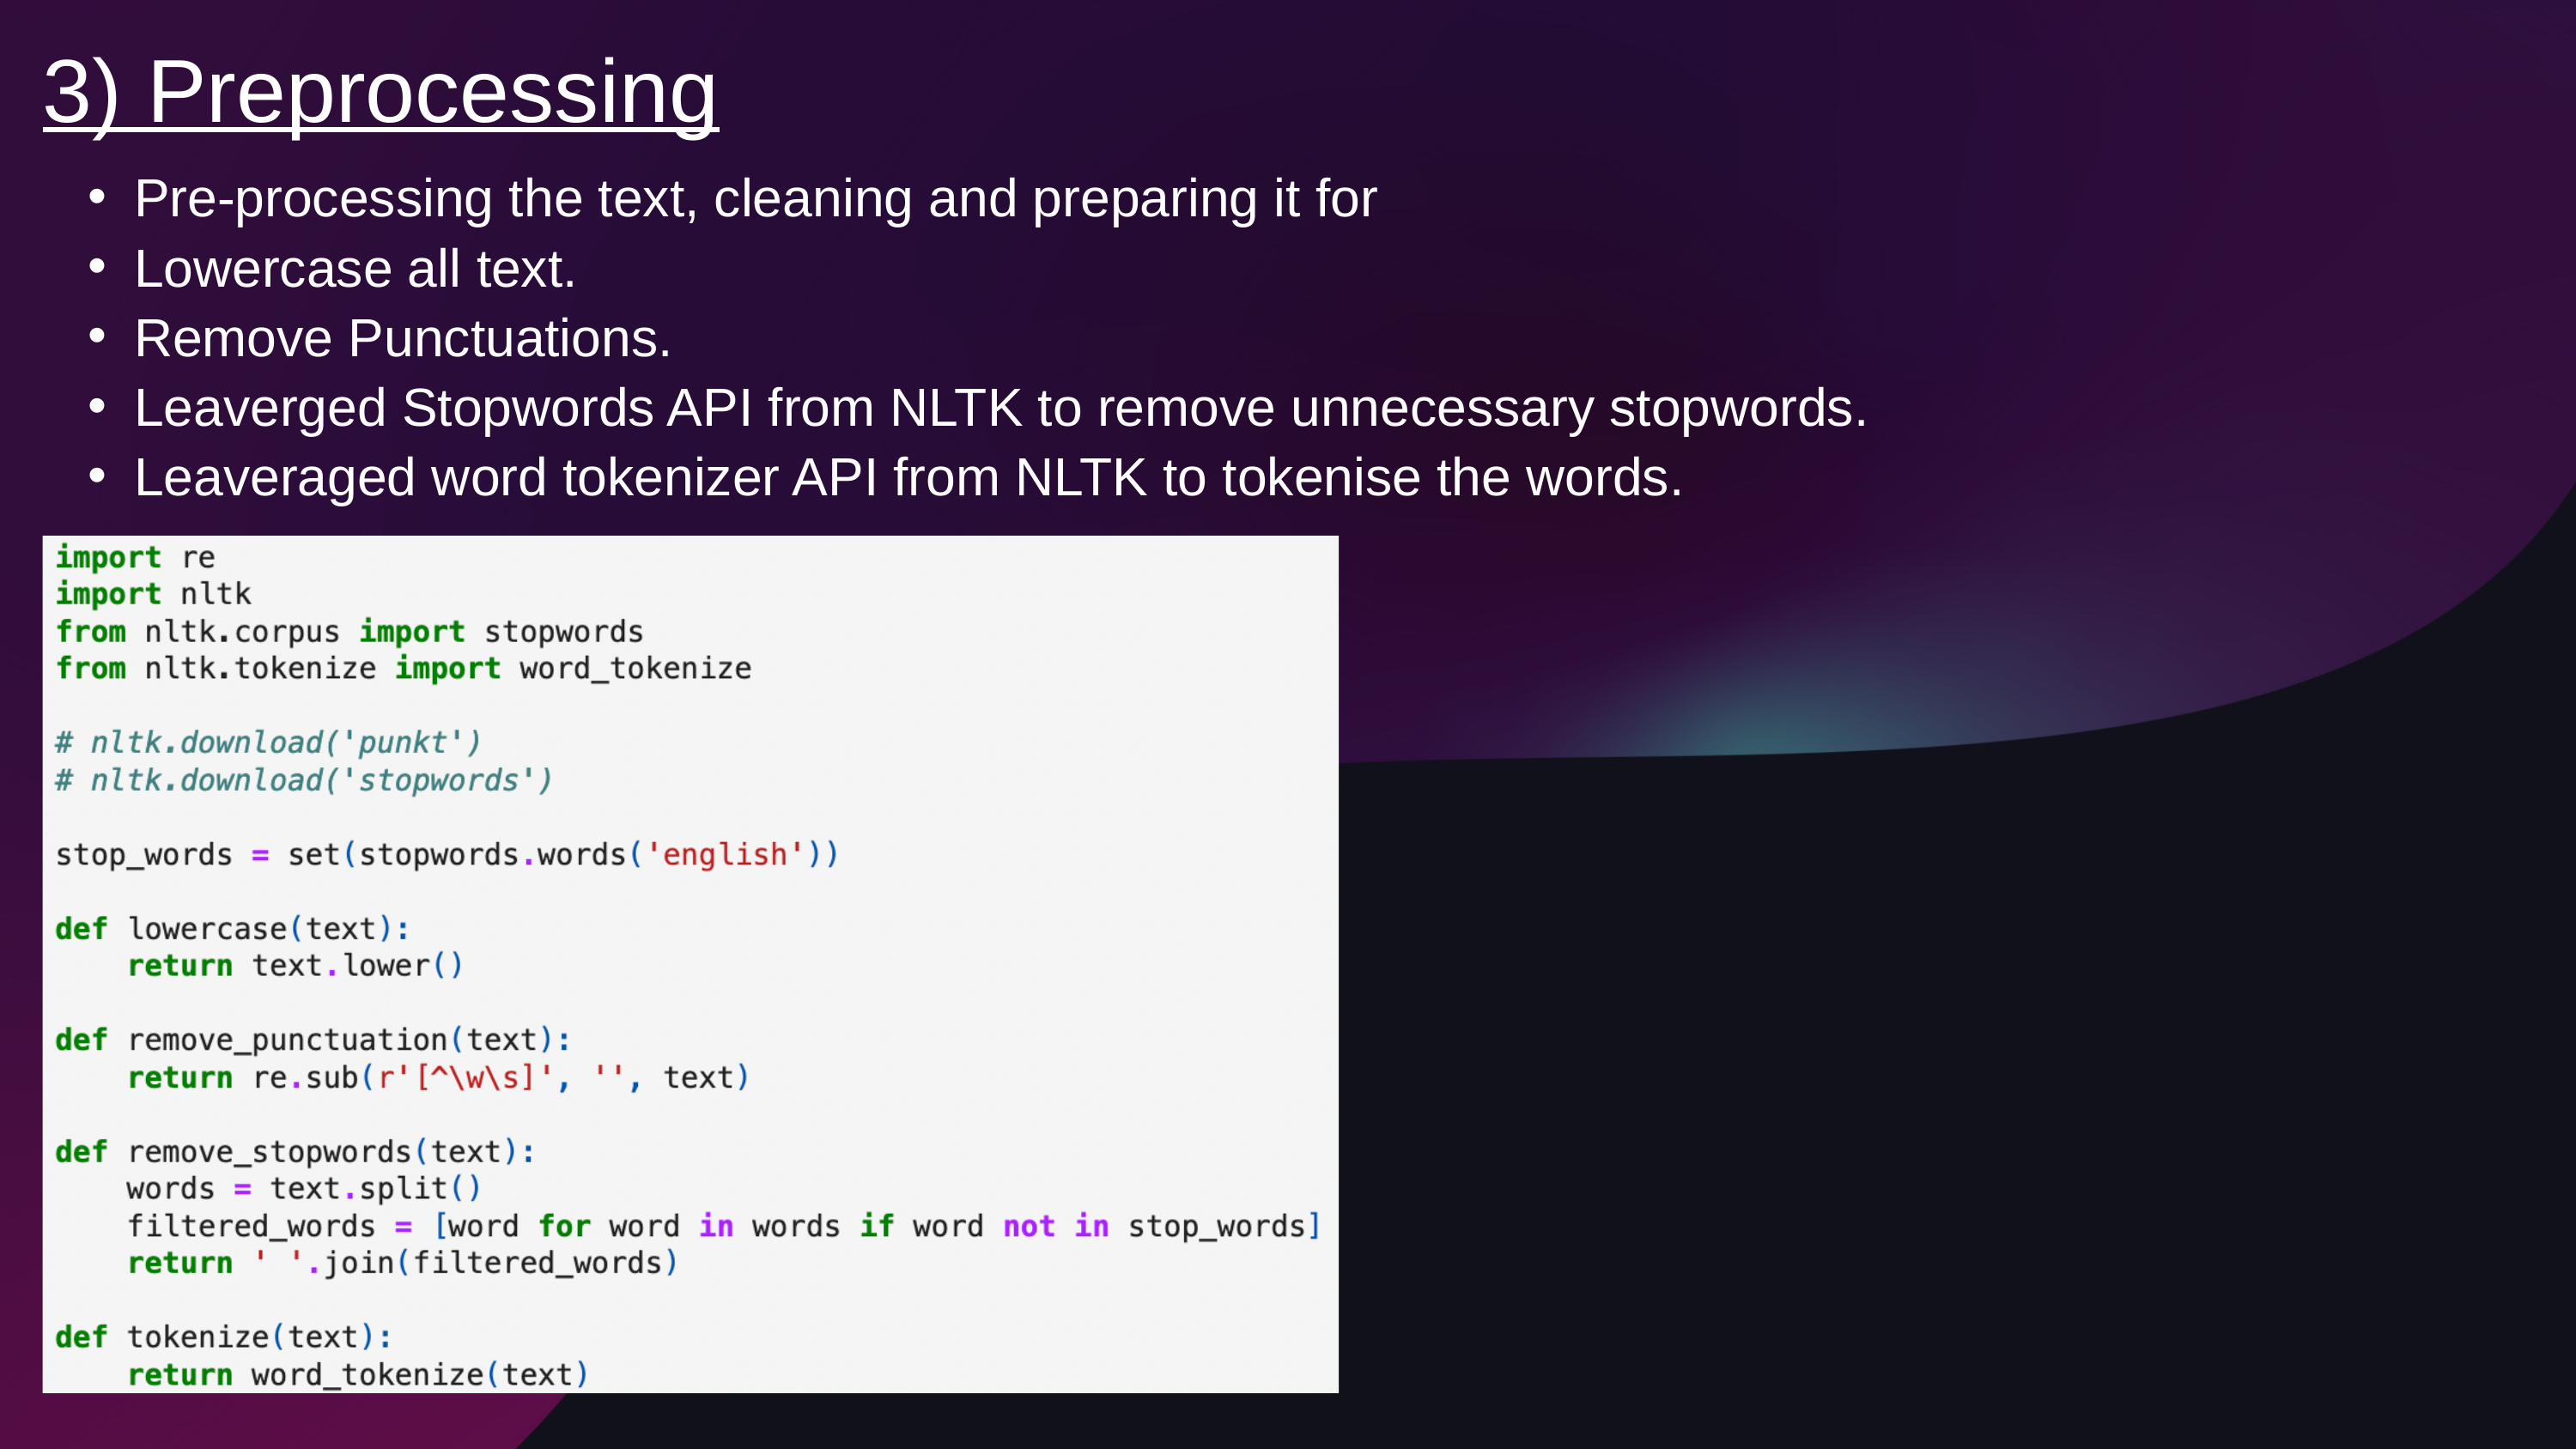

3) Preprocessing
Pre-processing the text, cleaning and preparing it for
Lowercase all text.
Remove Punctuations.
Leaverged Stopwords API from NLTK to remove unnecessary stopwords.
Leaveraged word tokenizer API from NLTK to tokenise the words.